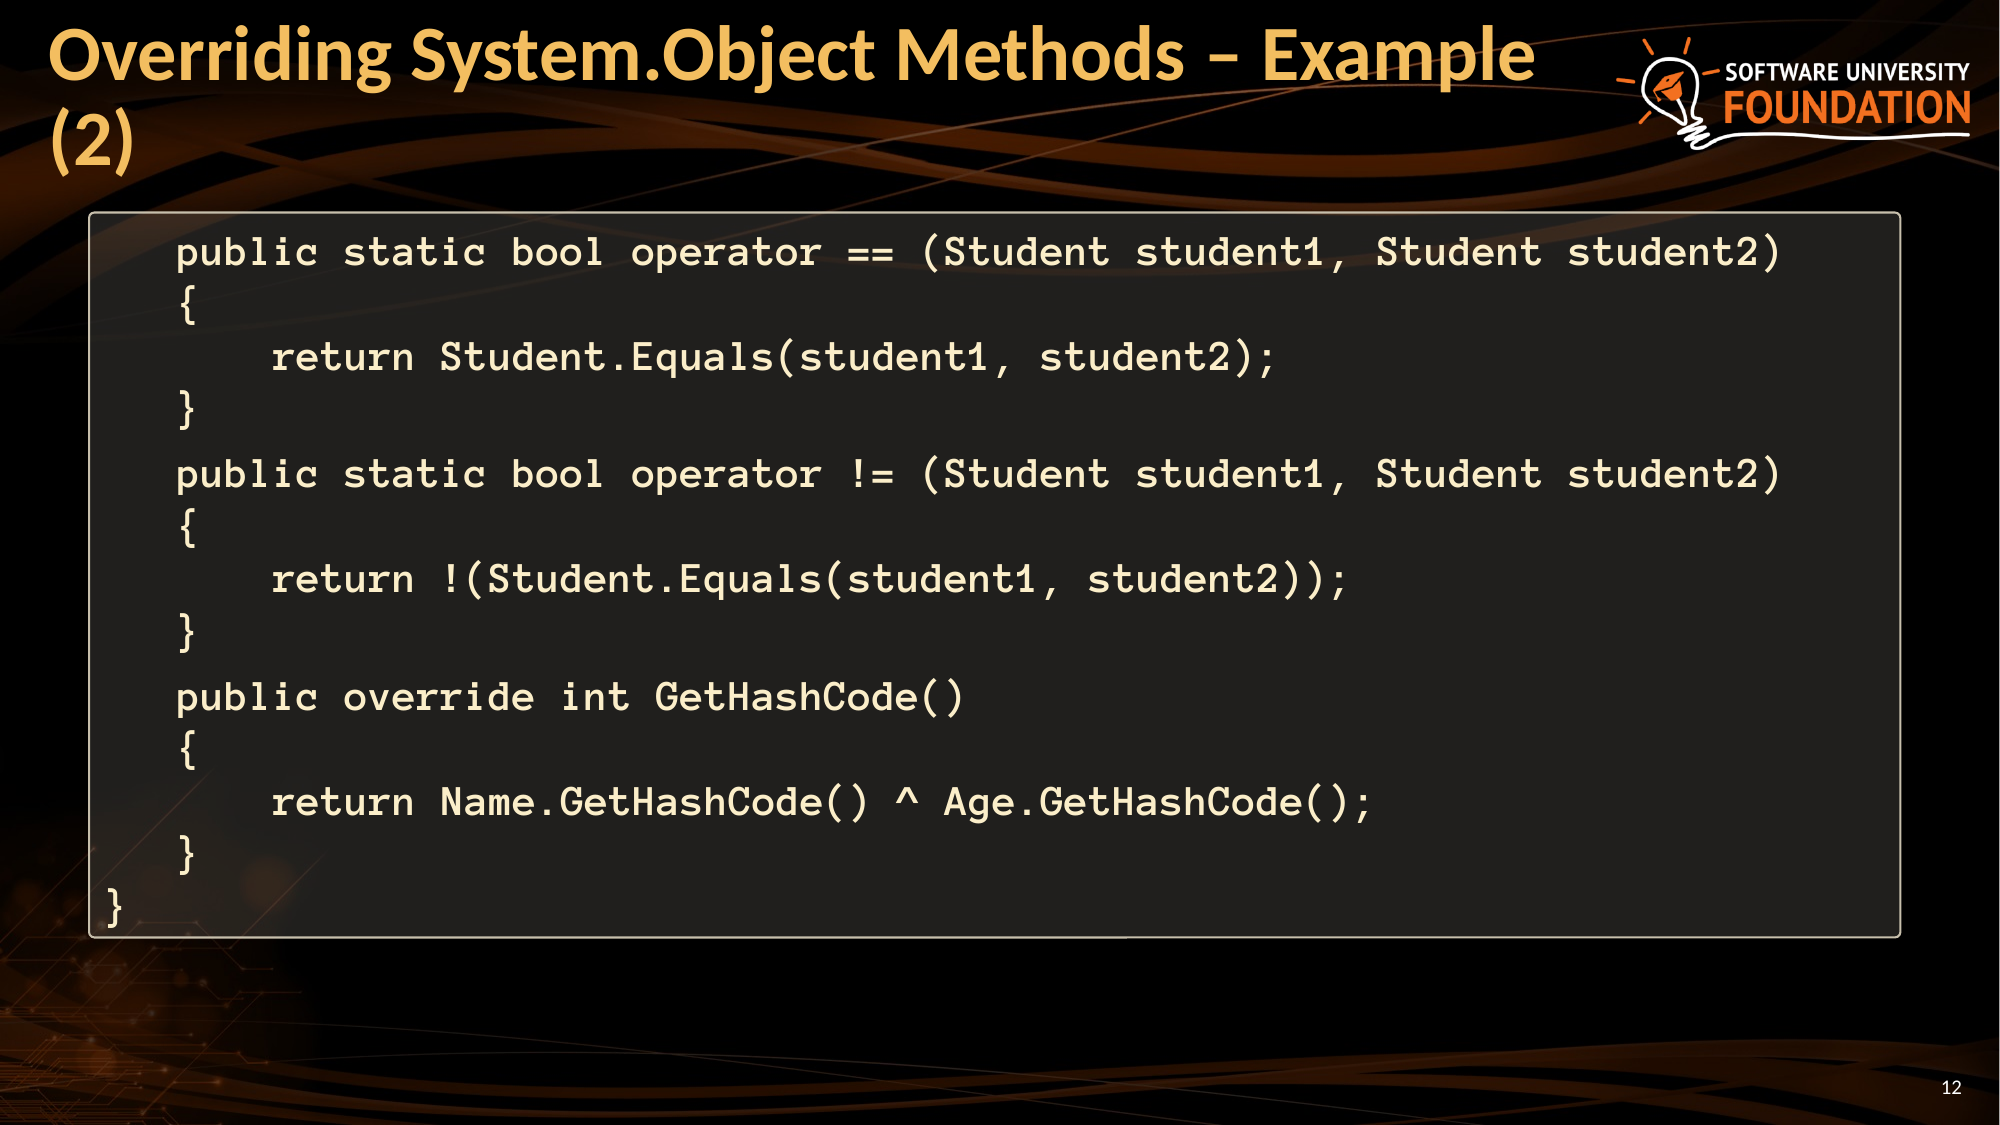

# Overriding System.Object Methods – Example (2)
   public static bool operator == (Student student1, Student student2)
   {
       return Student.Equals(student1, student2);
   }
   public static bool operator != (Student student1, Student student2)
   {
       return !(Student.Equals(student1, student2));
   }
   public override int GetHashCode()
   {
       return Name.GetHashCode() ^ Age.GetHashCode();
   }
}
12